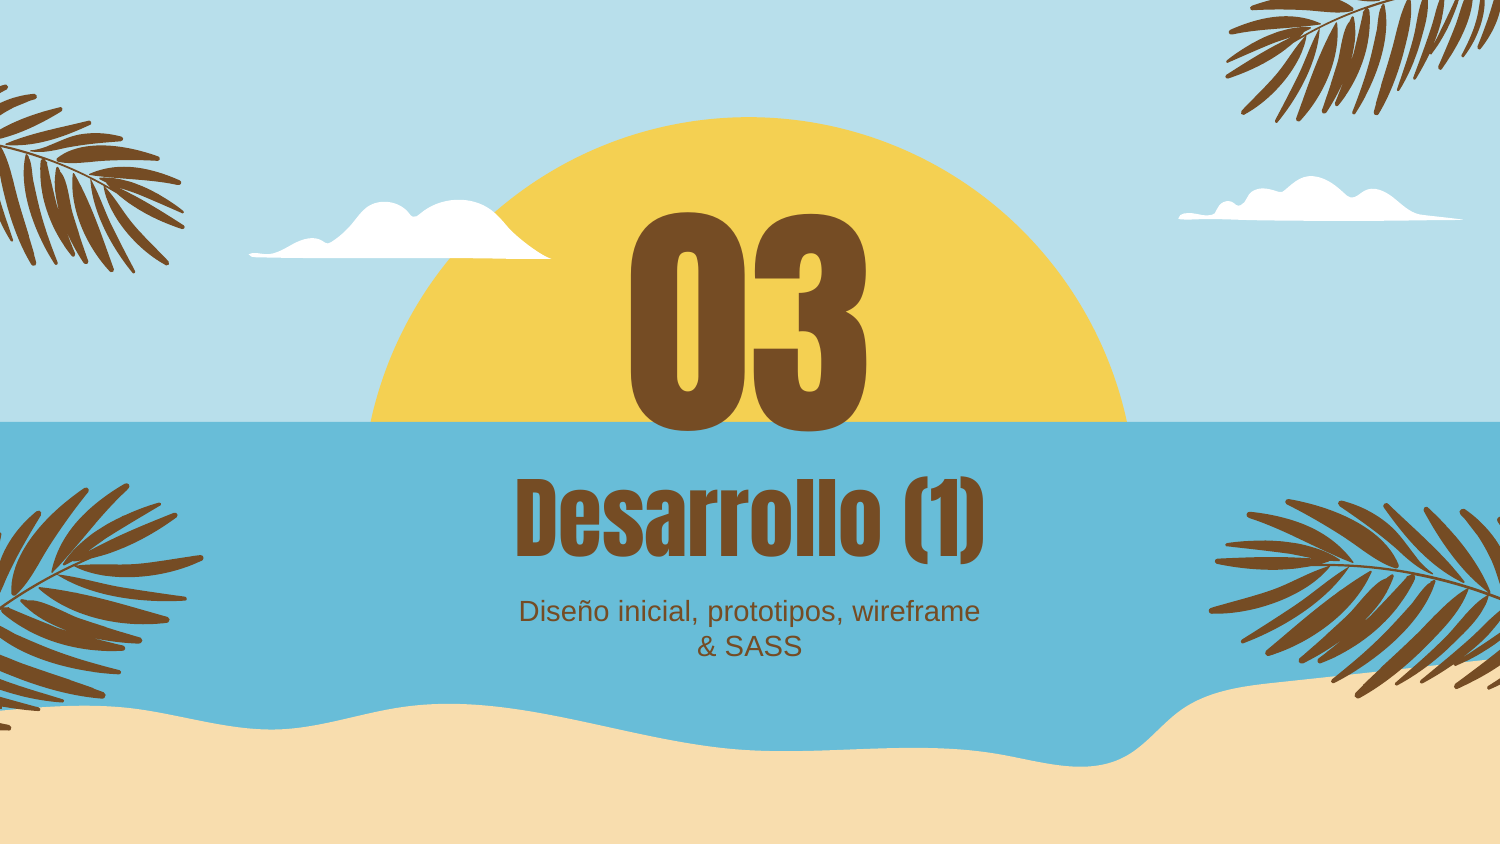

03
# Desarrollo (1)
Diseño inicial, prototipos, wireframe & SASS